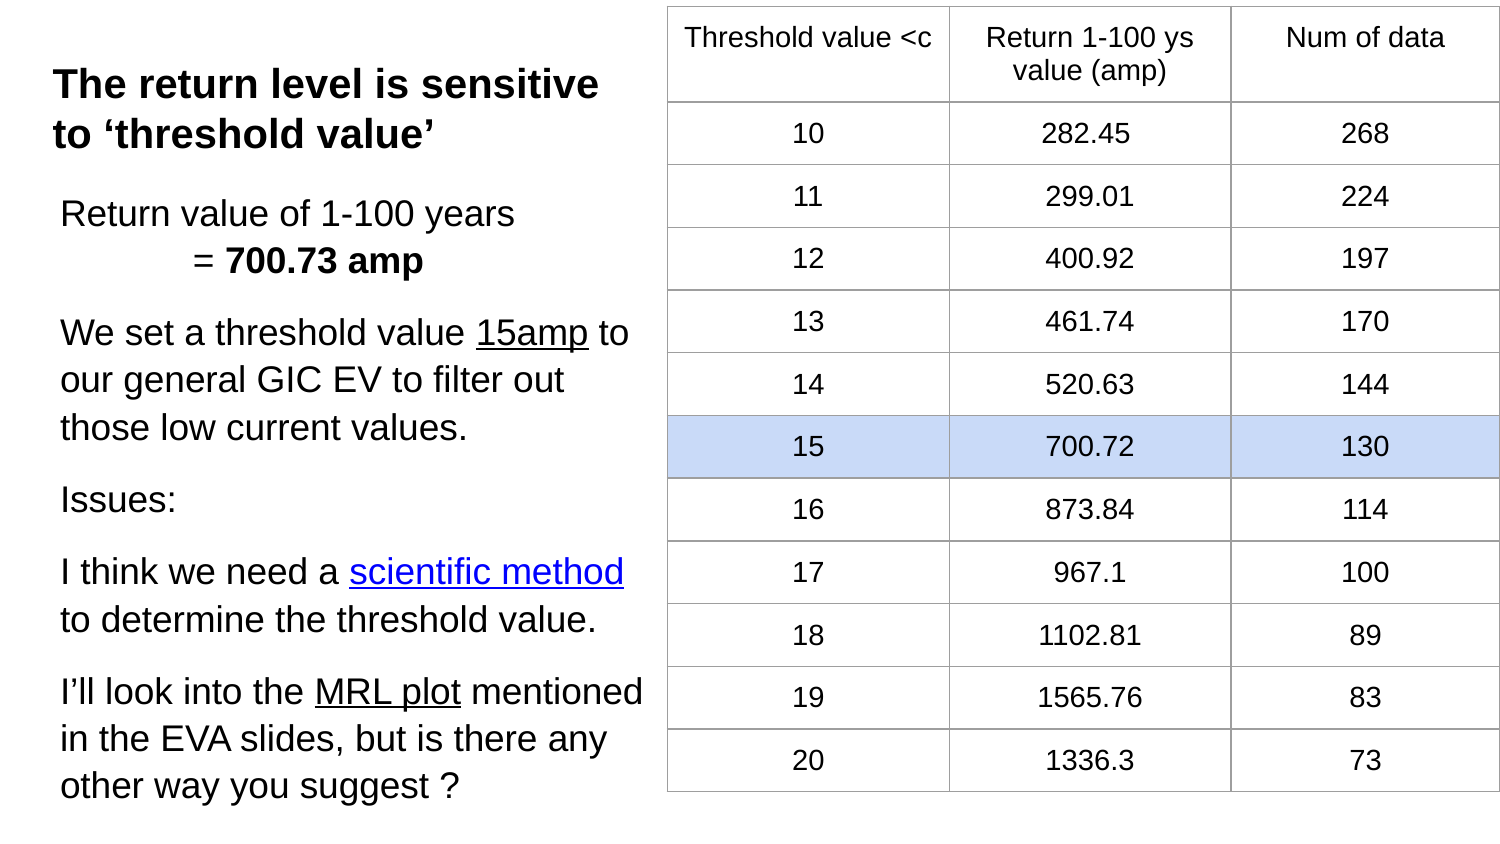

| Threshold value <c | Return 1-100 ys value (amp) | Num of data |
| --- | --- | --- |
| 10 | 282.45 | 268 |
| 11 | 299.01 | 224 |
| 12 | 400.92 | 197 |
| 13 | 461.74 | 170 |
| 14 | 520.63 | 144 |
| 15 | 700.72 | 130 |
| 16 | 873.84 | 114 |
| 17 | 967.1 | 100 |
| 18 | 1102.81 | 89 |
| 19 | 1565.76 | 83 |
| 20 | 1336.3 | 73 |
# The return level is sensitive to ‘threshold value’
Return value of 1-100 years                          = 700.73 amp
We set a threshold value 15amp to our general GIC EV to filter out those low current values.
Issues:
I think we need a scientific method to determine the threshold value.
I’ll look into the MRL plot mentioned in the EVA slides, but is there any other way you suggest ?